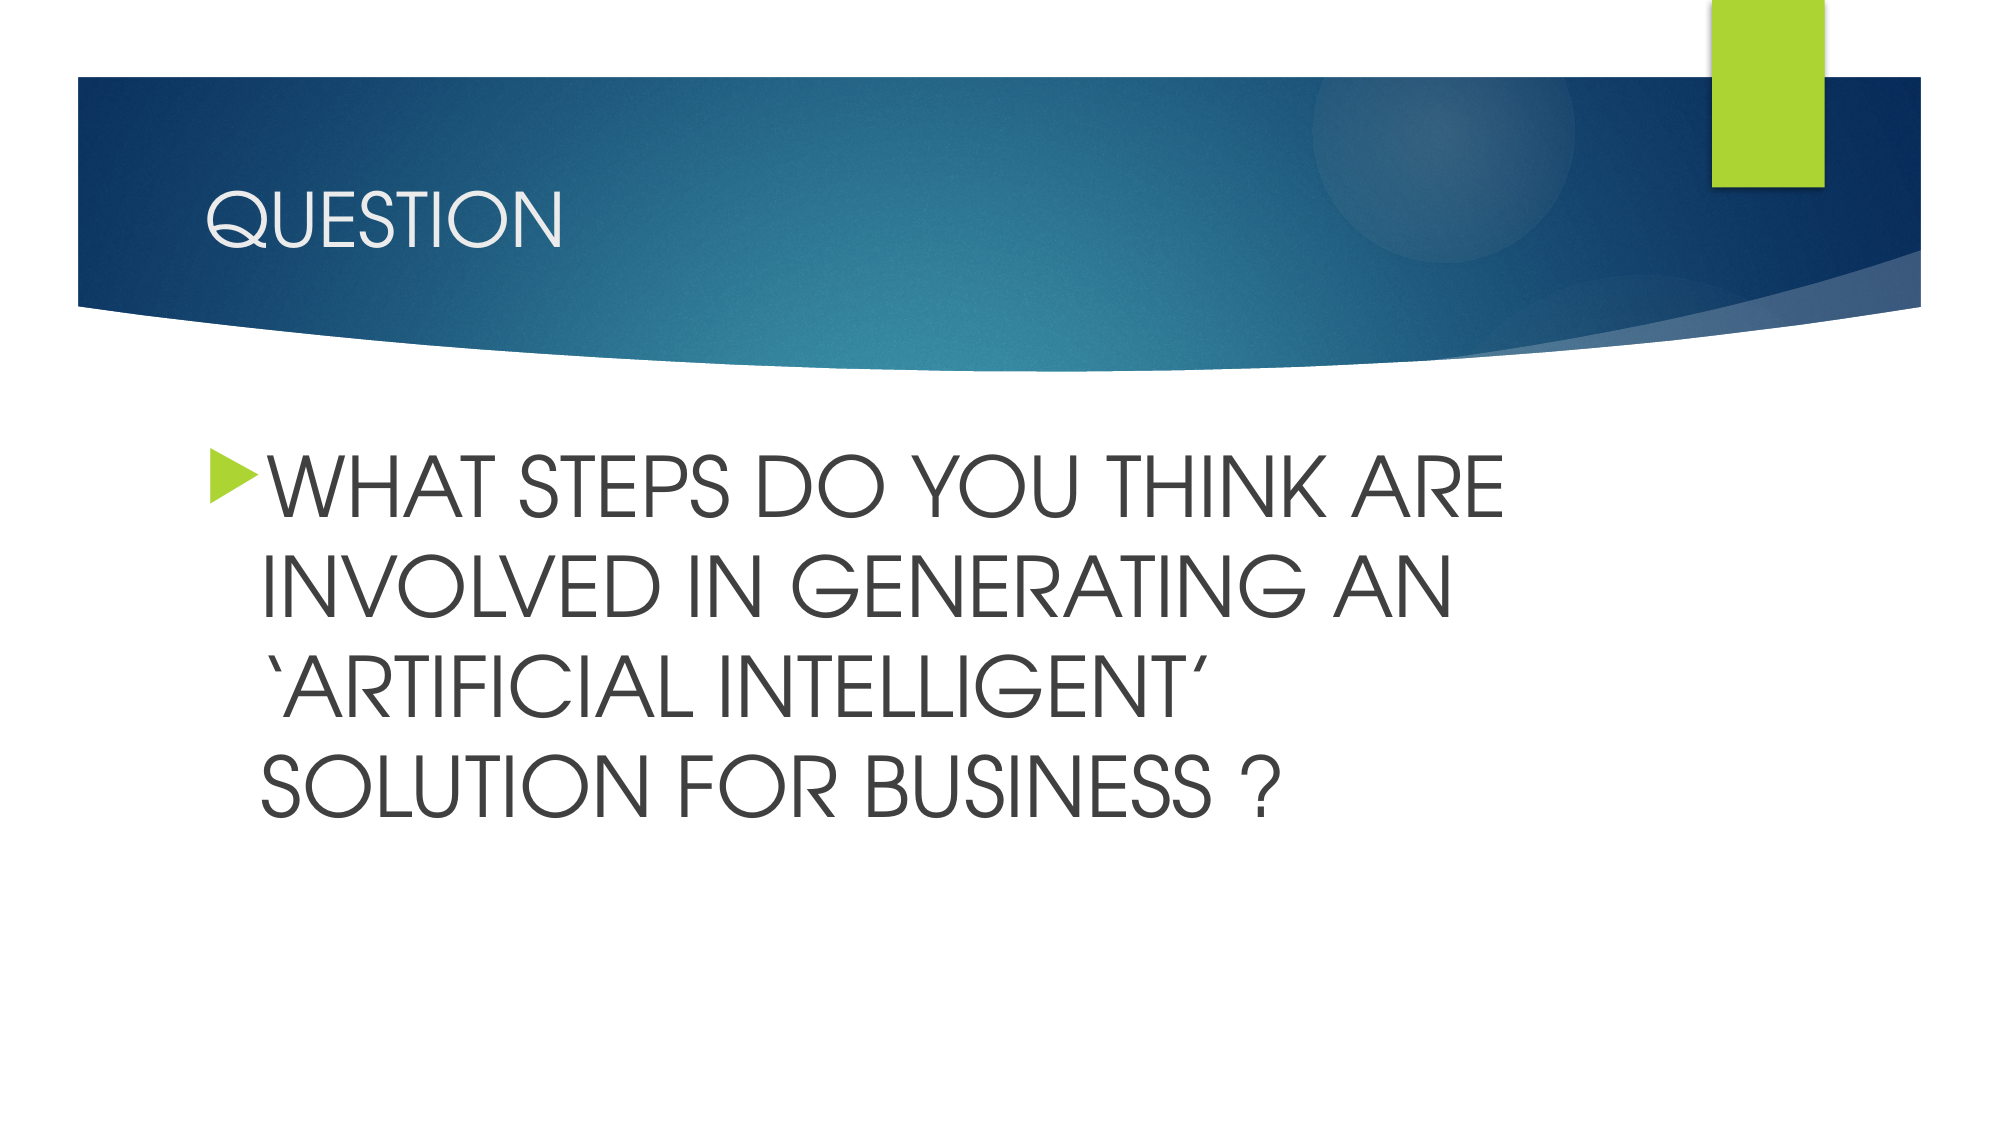

# QUESTION
WHAT STEPS DO YOU THINK ARE INVOLVED IN GENERATING AN ‘ARTIFICIAL INTELLIGENT’ SOLUTION FOR BUSINESS ?